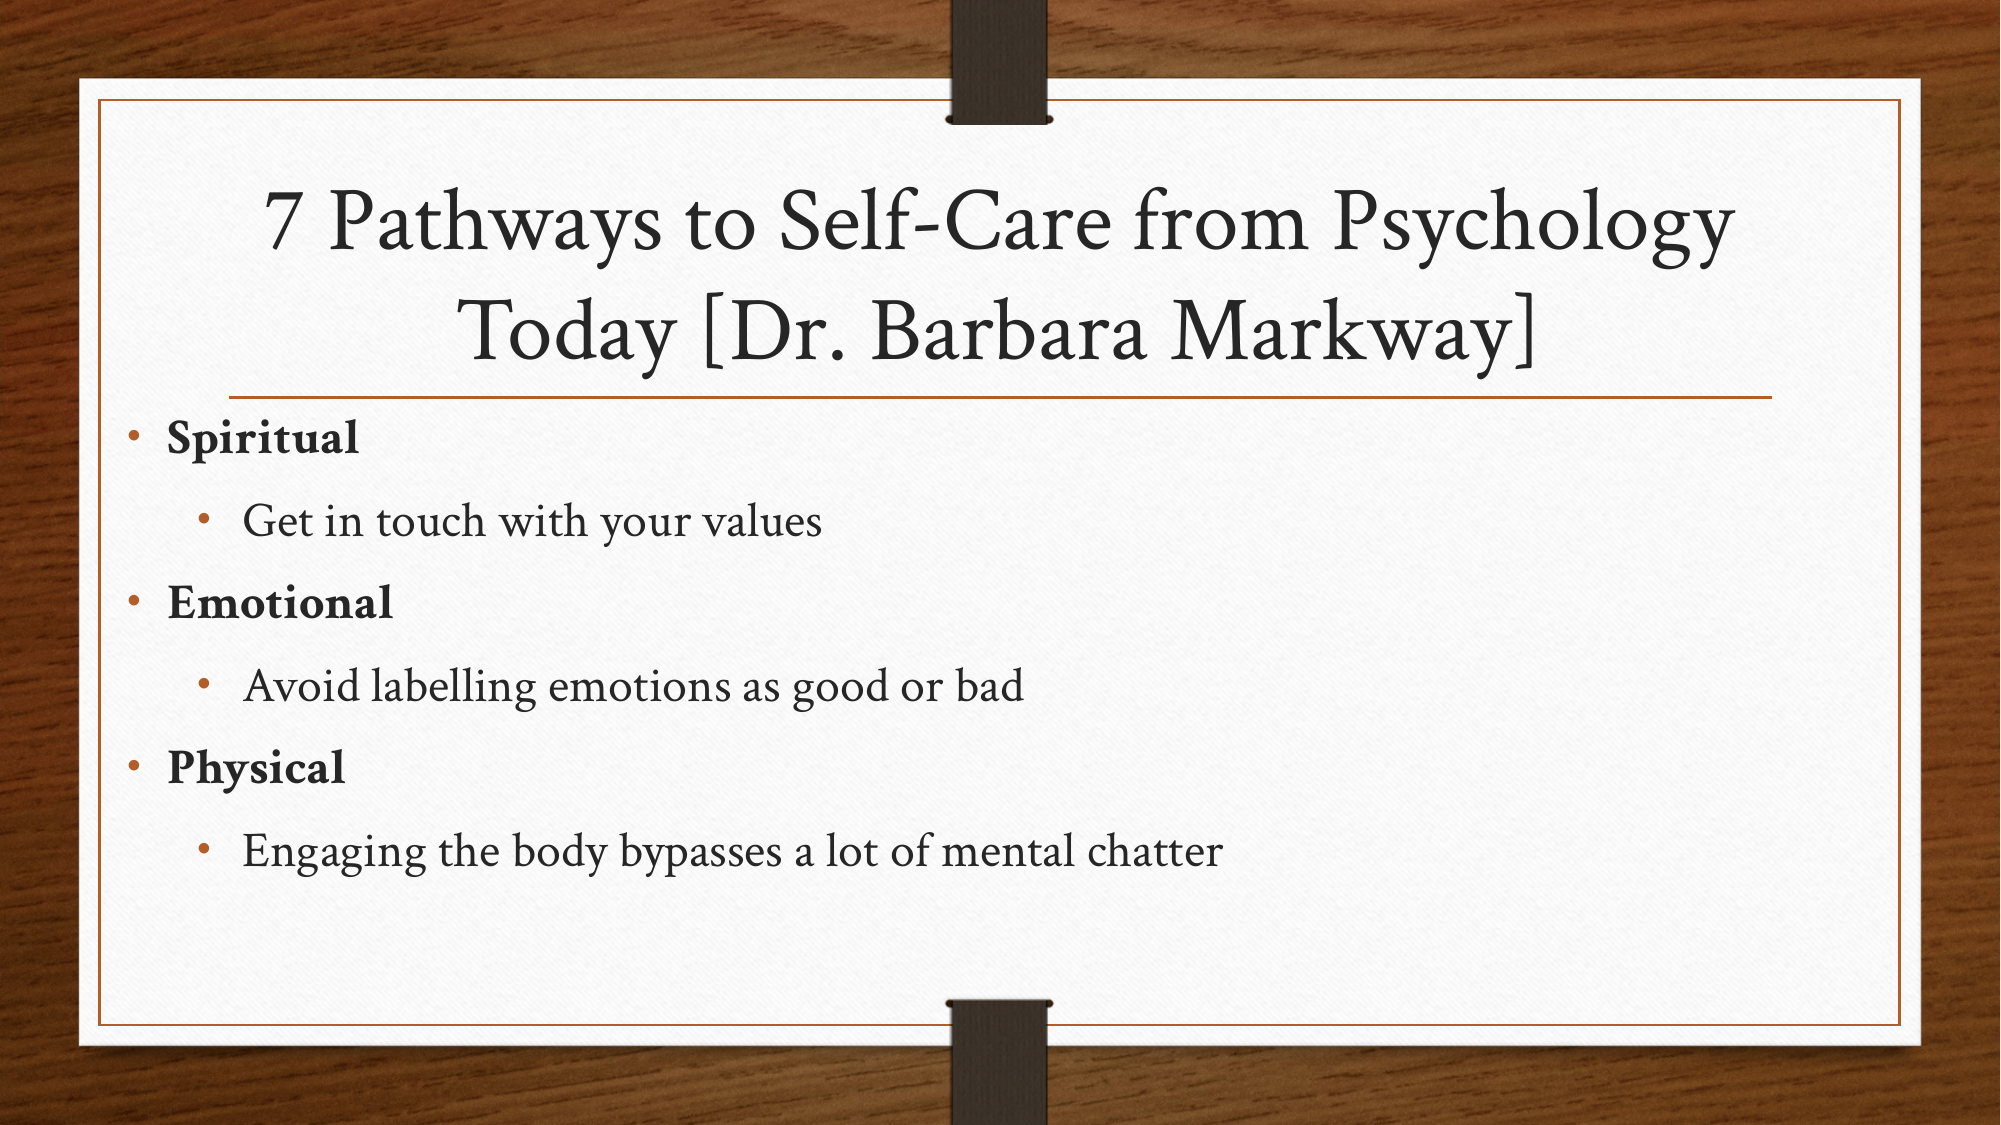

# 7 Pathways to Self-Care from Psychology Today [Dr. Barbara Markway]
Spiritual
Get in touch with your values
Emotional
Avoid labelling emotions as good or bad
Physical
Engaging the body bypasses a lot of mental chatter